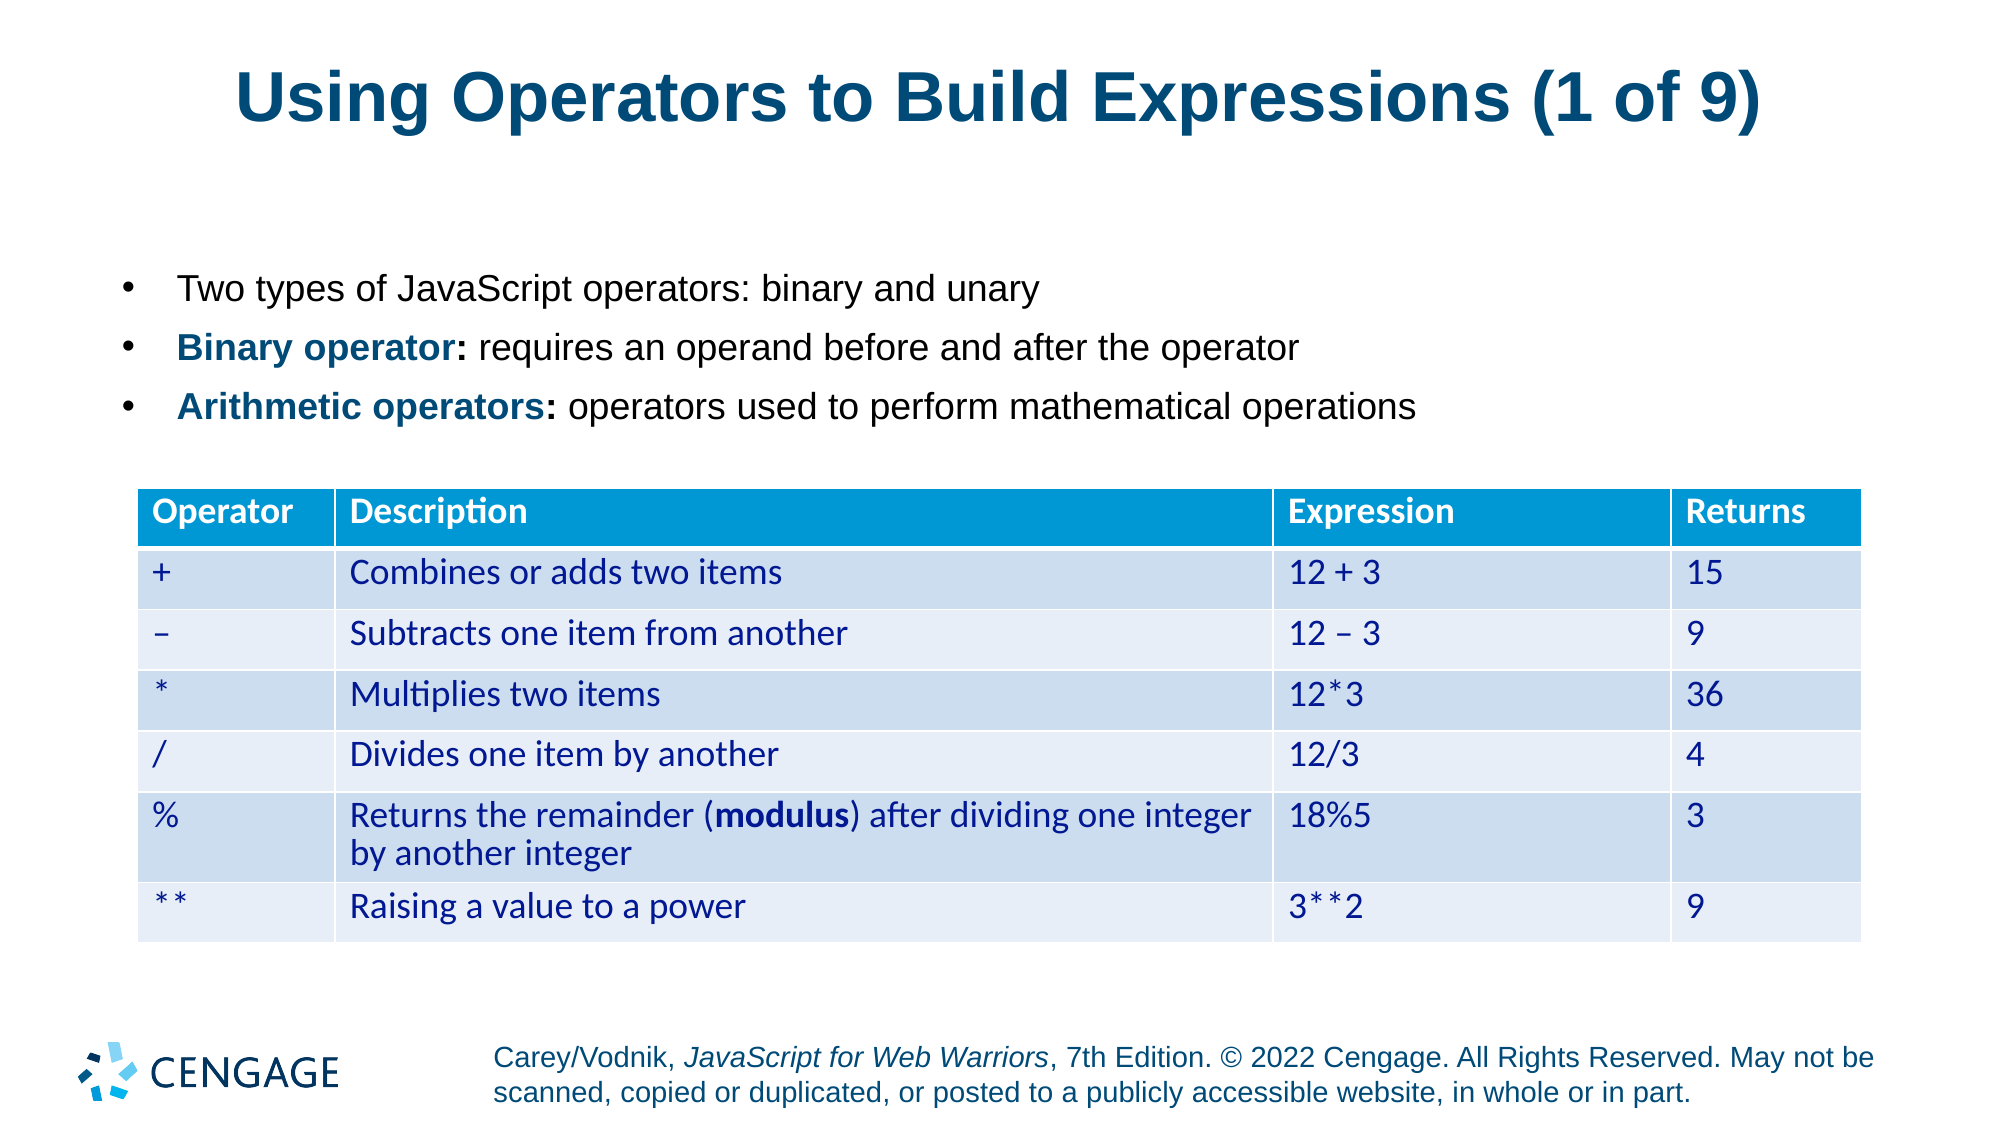

# Using Operators to Build Expressions (1 of 9)
Two types of JavaScript operators: binary and unary
Binary operator: requires an operand before and after the operator
Arithmetic operators: operators used to perform mathematical operations
| Operator | Description | Expression | Returns |
| --- | --- | --- | --- |
| + | Combines or adds two items | 12 + 3 | 15 |
| – | Subtracts one item from another | 12 – 3 | 9 |
| \* | Multiplies two items | 12\*3 | 36 |
| / | Divides one item by another | 12/3 | 4 |
| % | Returns the remainder (modulus) after dividing one integer by another integer | 18%5 | 3 |
| \*\* | Raising a value to a power | 3\*\*2 | 9 |